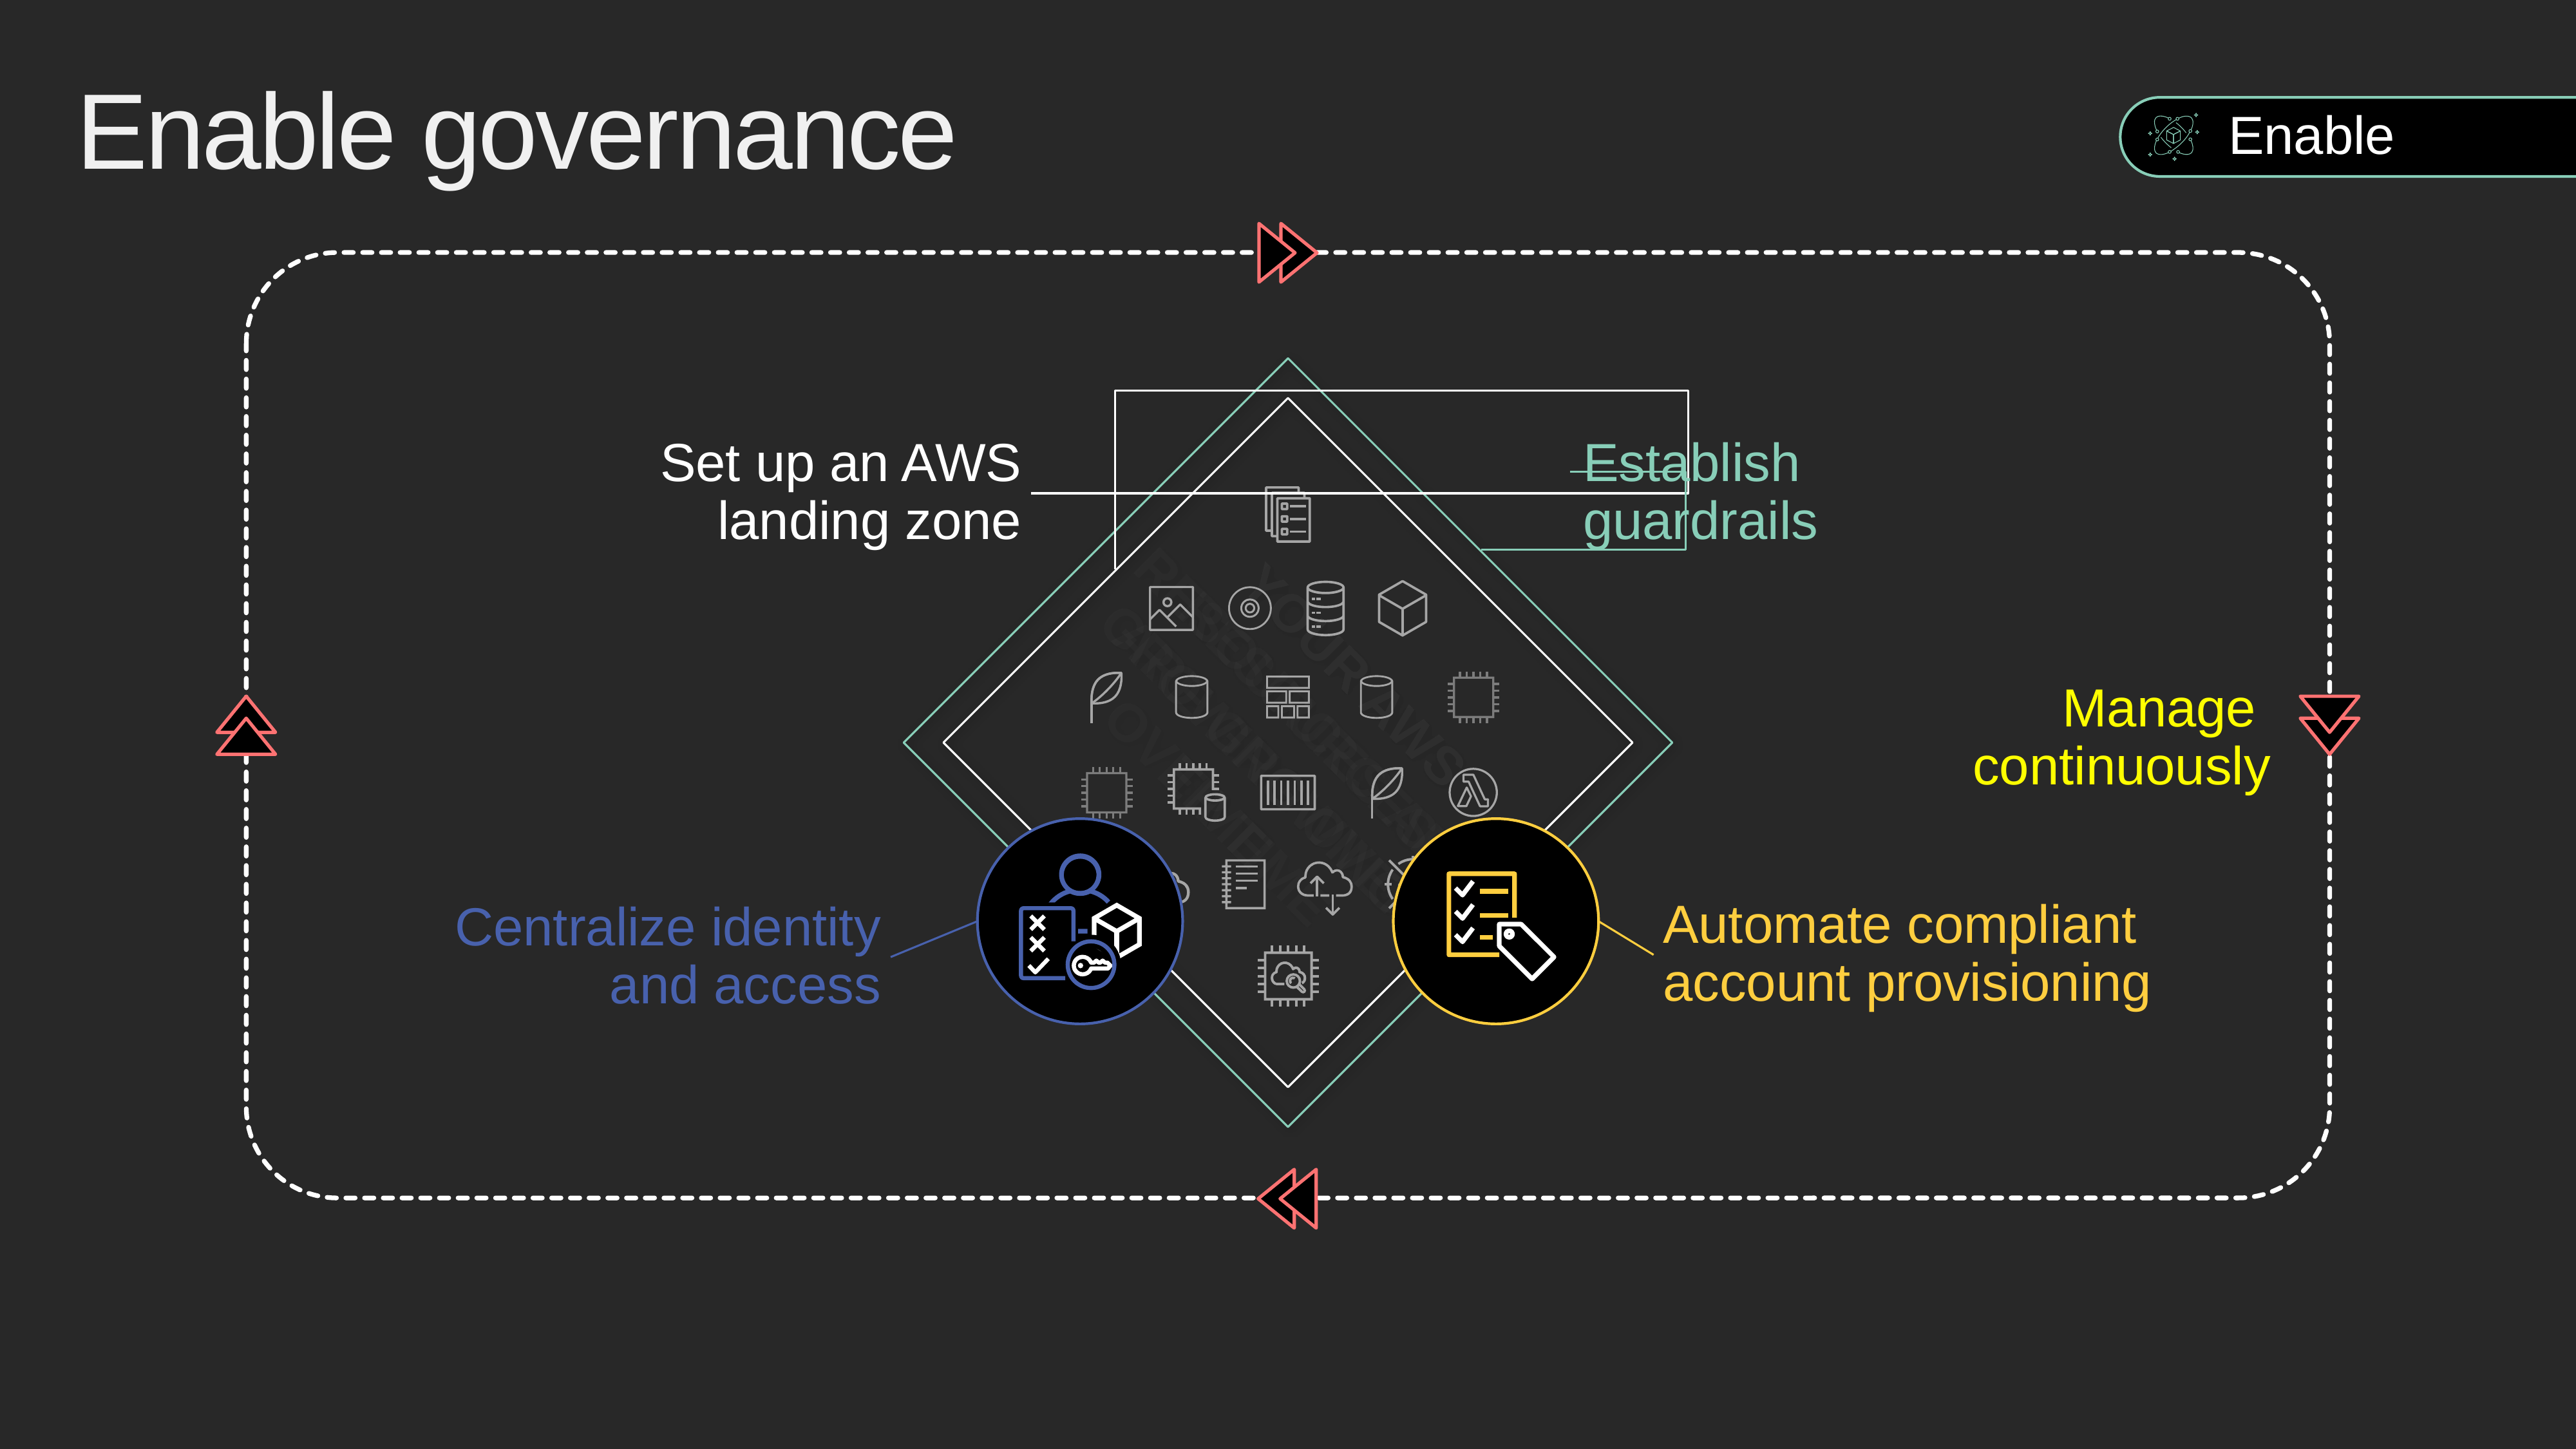

# Enable governance
Enable

Establish guardrails
Set up an AWS landing zone
YOUR AWS RESOURCES ARE GROWING OVER TIME

YOUR AWS RESOURCES ARE GROWING OVER TIME

Manage
continuously

Automate compliant account provisioning
Centralize identity and access